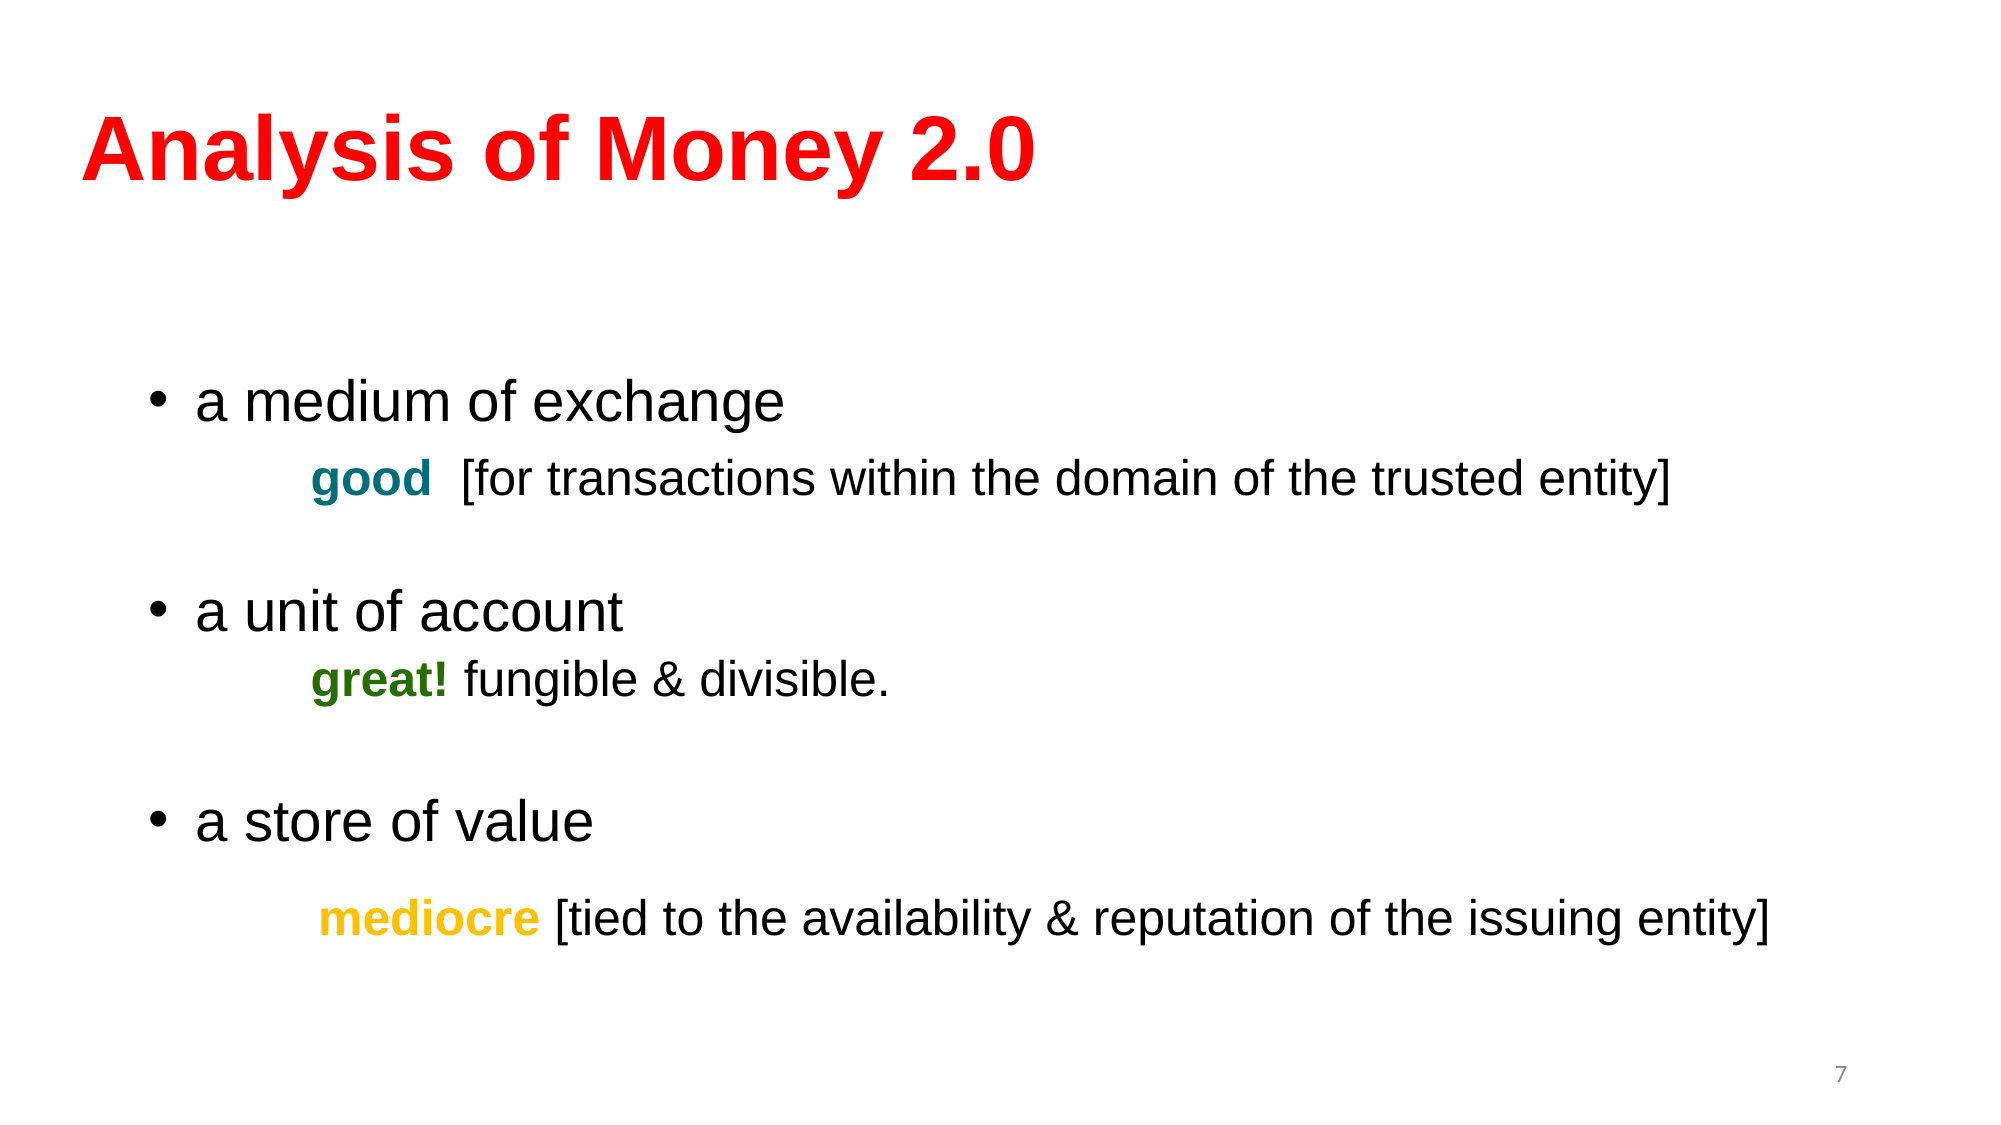

# Analysis of Money 2.0
a medium of exchange
a unit of account
a store of value
good  [for transactions within the domain of the trusted entity]
great! fungible & divisible.
mediocre [tied to the availability & reputation of the issuing entity]
7